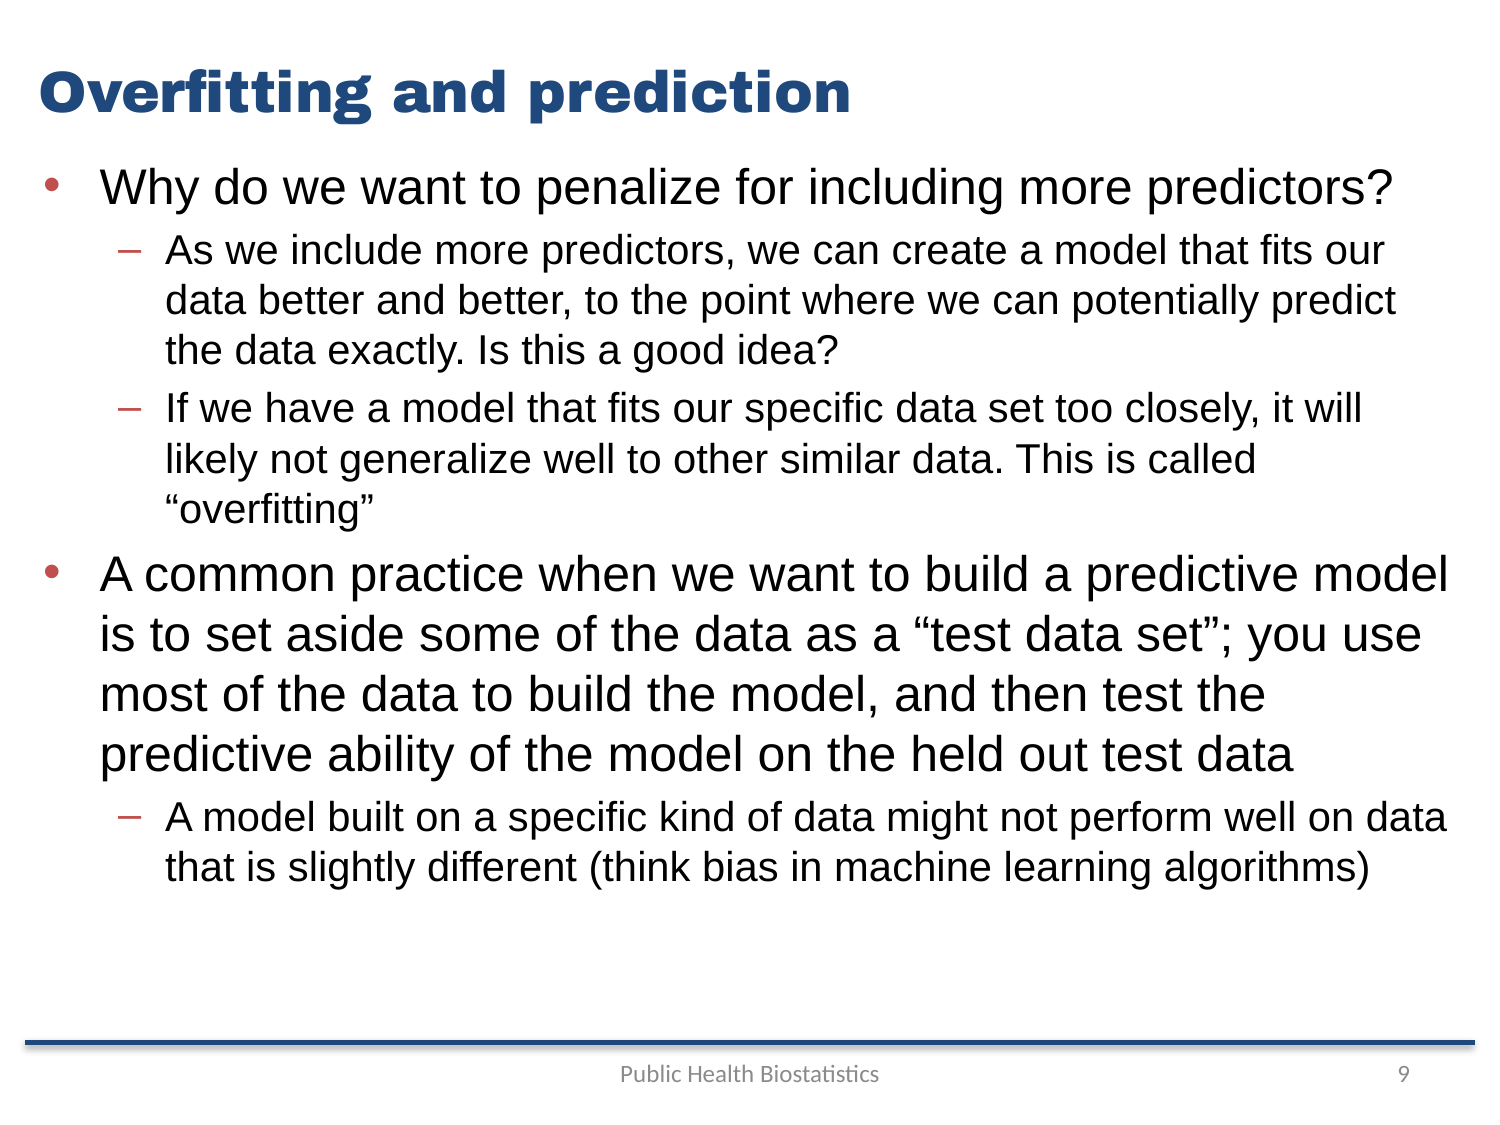

# Overfitting and prediction
Why do we want to penalize for including more predictors?
As we include more predictors, we can create a model that fits our data better and better, to the point where we can potentially predict the data exactly. Is this a good idea?
If we have a model that fits our specific data set too closely, it will likely not generalize well to other similar data. This is called “overfitting”
A common practice when we want to build a predictive model is to set aside some of the data as a “test data set”; you use most of the data to build the model, and then test the predictive ability of the model on the held out test data
A model built on a specific kind of data might not perform well on data that is slightly different (think bias in machine learning algorithms)

Public Health Biostatistics
9